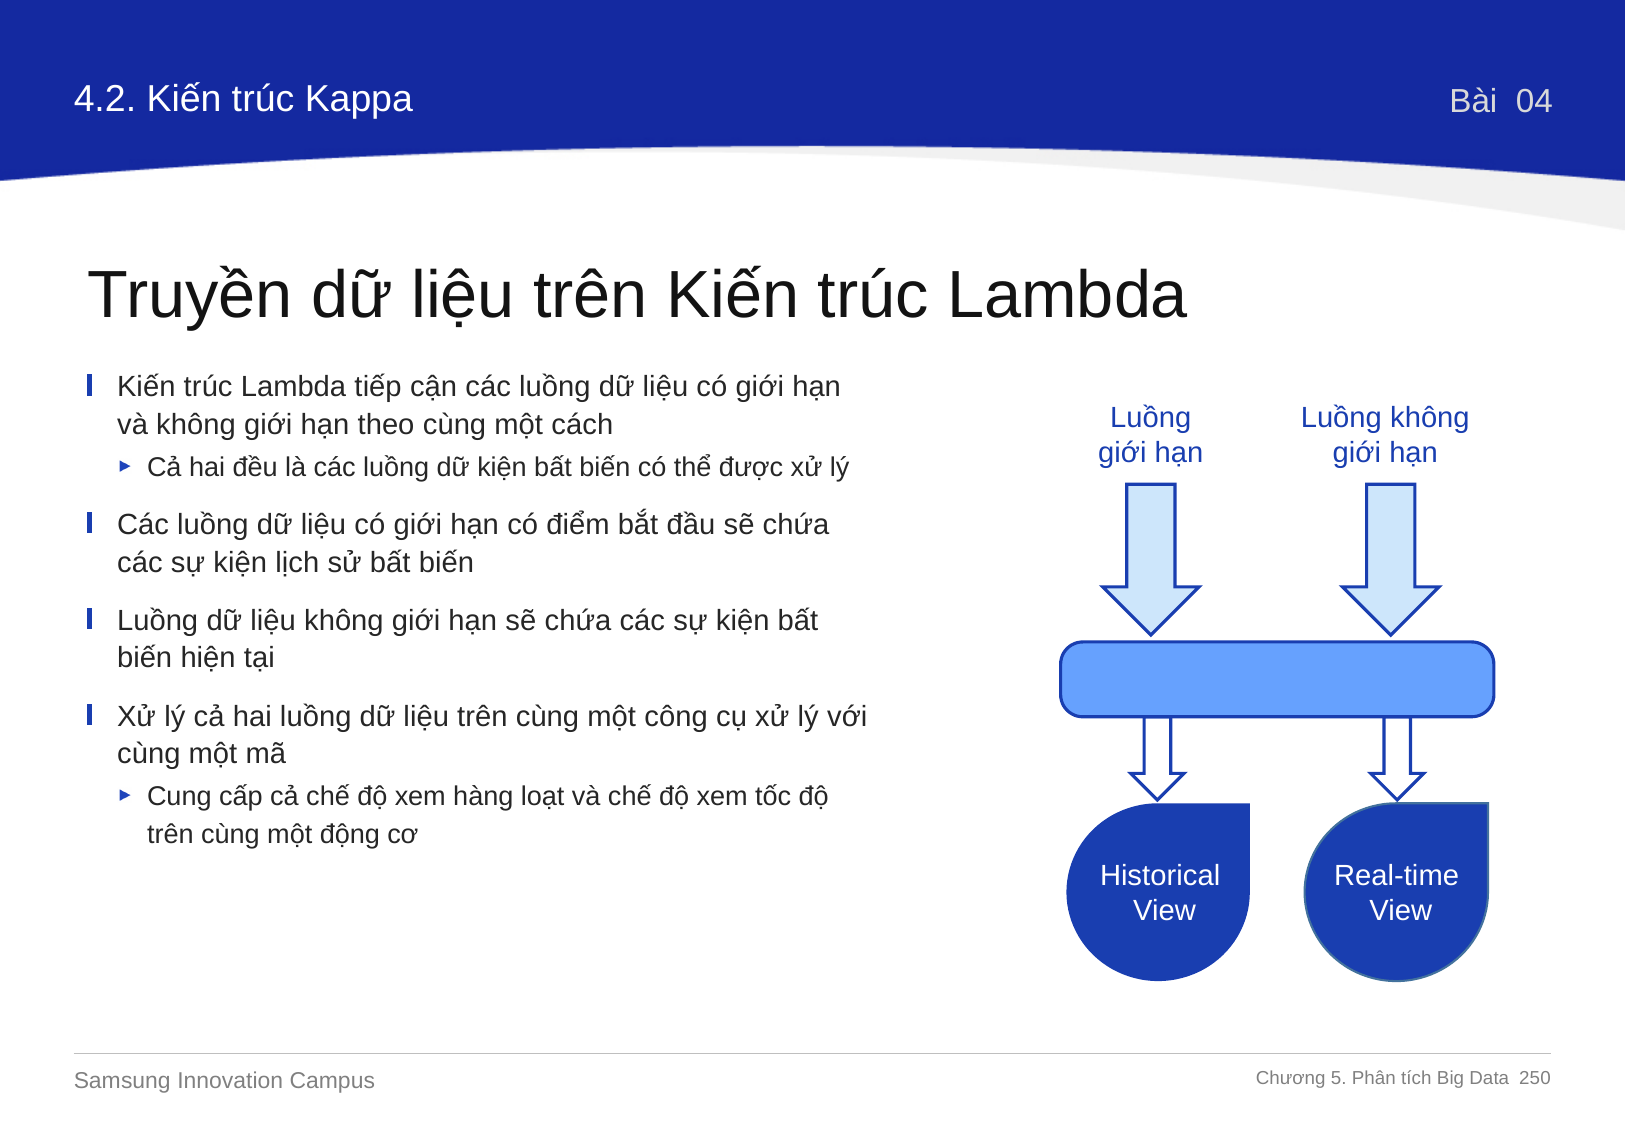

4.2. Kiến trúc Kappa
Bài  04
Truyền dữ liệu trên Kiến trúc Lambda
Kiến trúc Lambda tiếp cận các luồng dữ liệu có giới hạn và không giới hạn theo cùng một cách
Cả hai đều là các luồng dữ kiện bất biến có thể được xử lý
Các luồng dữ liệu có giới hạn có điểm bắt đầu sẽ chứa các sự kiện lịch sử bất biến
Luồng dữ liệu không giới hạn sẽ chứa các sự kiện bất biến hiện tại
Xử lý cả hai luồng dữ liệu trên cùng một công cụ xử lý với cùng một mã
Cung cấp cả chế độ xem hàng loạt và chế độ xem tốc độ trên cùng một động cơ
Luồng giới hạn
Luồng không giới hạn

Historical
 View
Real-time
View